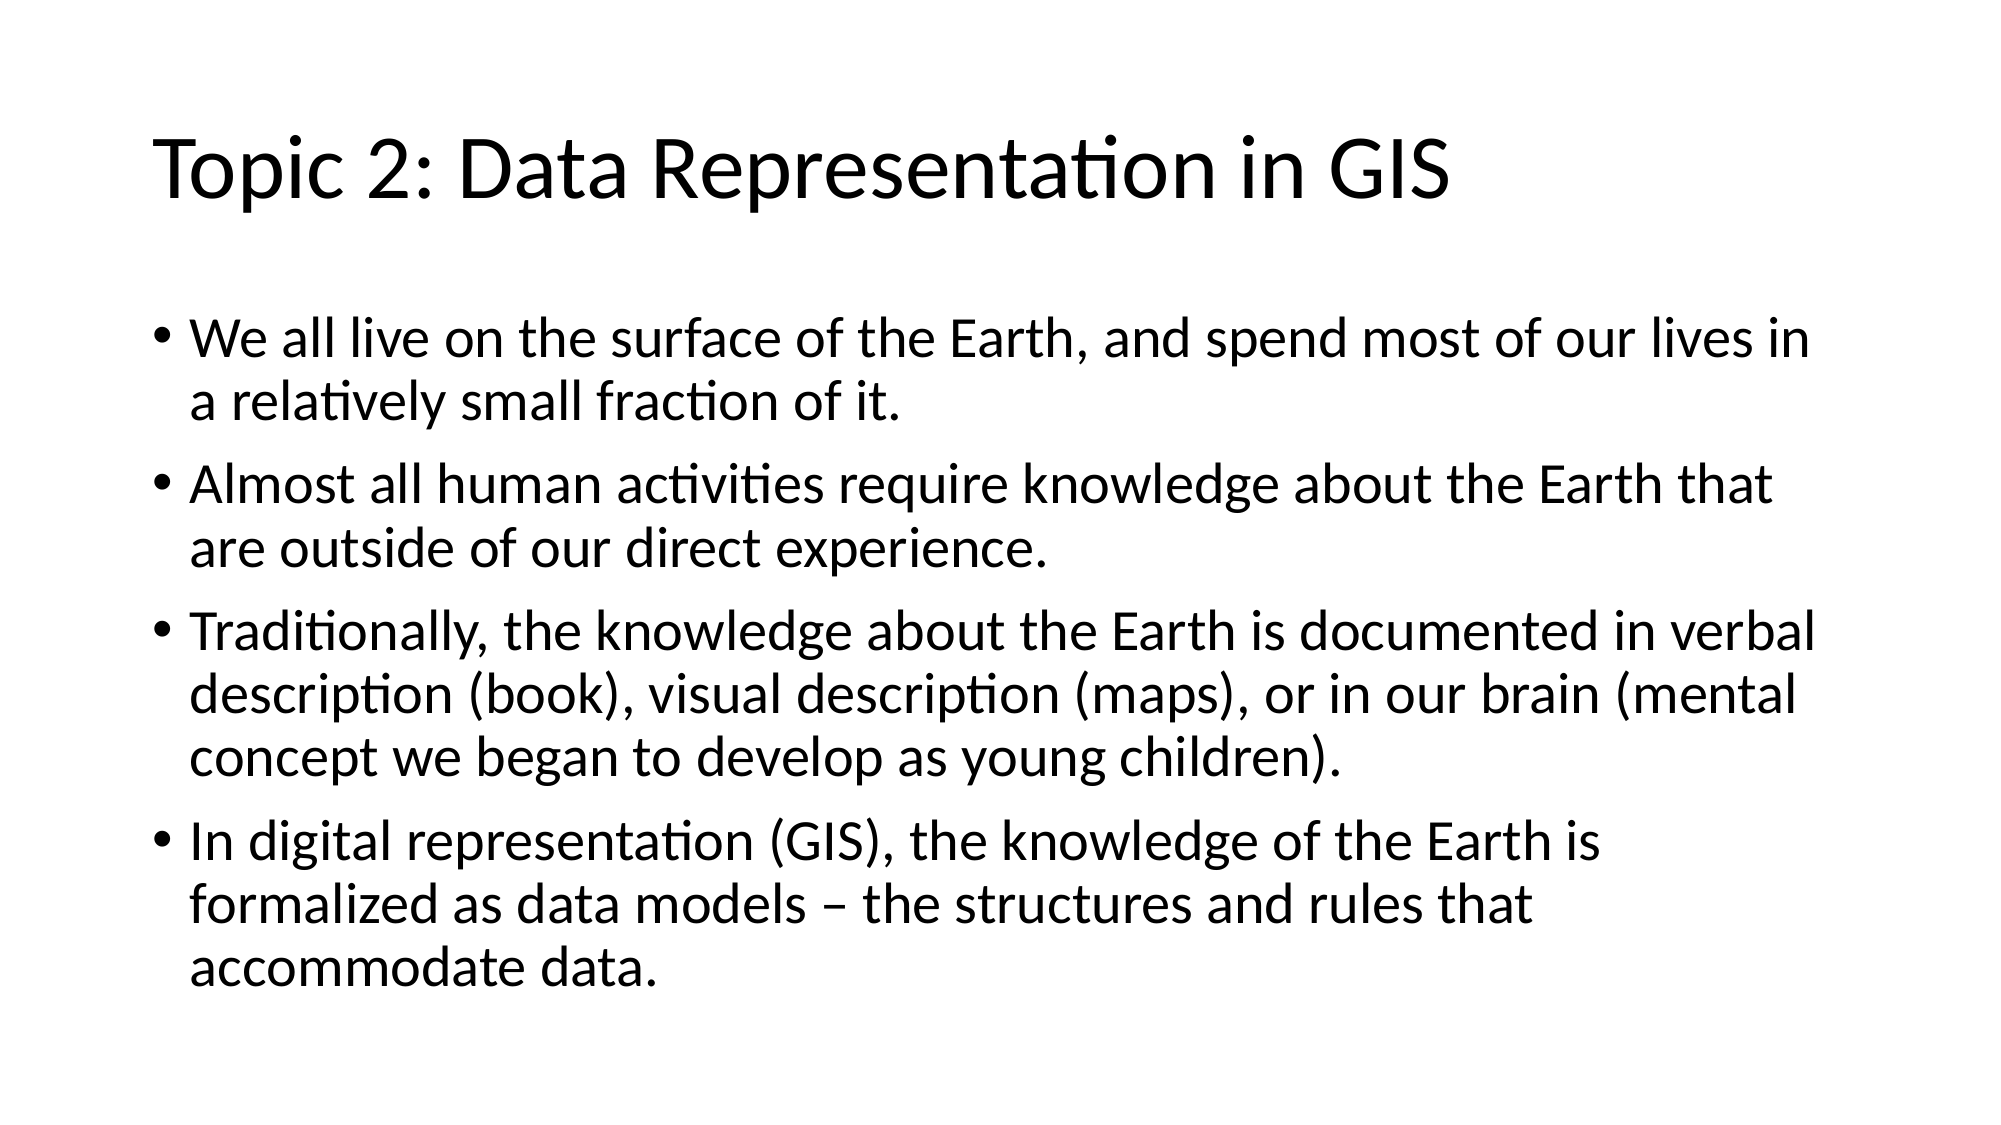

# Topic 2: Data Representation in GIS
We all live on the surface of the Earth, and spend most of our lives in a relatively small fraction of it.
Almost all human activities require knowledge about the Earth that are outside of our direct experience.
Traditionally, the knowledge about the Earth is documented in verbal description (book), visual description (maps), or in our brain (mental concept we began to develop as young children).
In digital representation (GIS), the knowledge of the Earth is formalized as data models – the structures and rules that accommodate data.